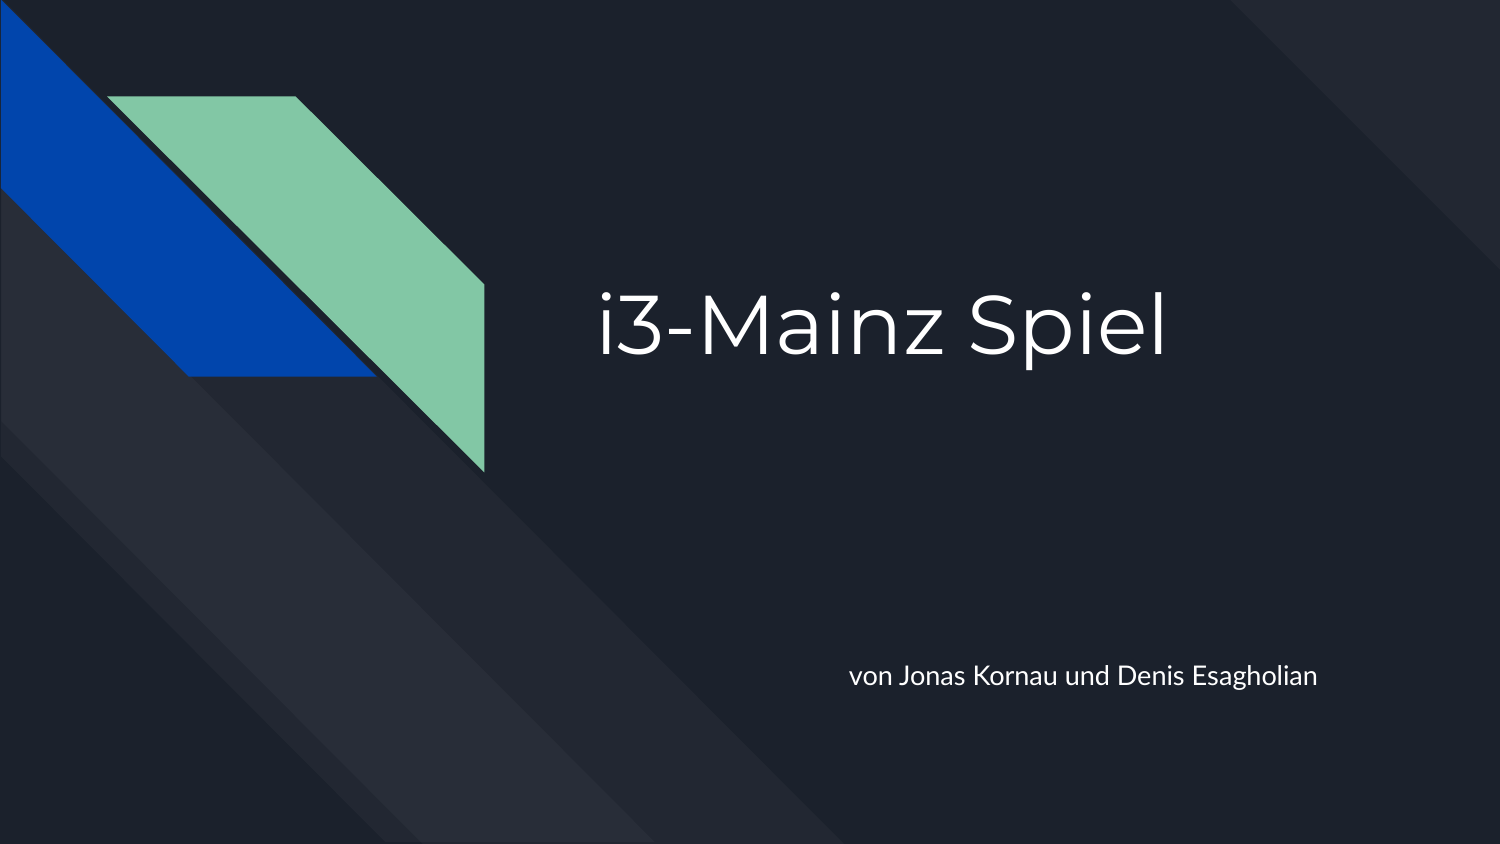

# i3-Mainz Spiel
von Jonas Kornau und Denis Esagholian